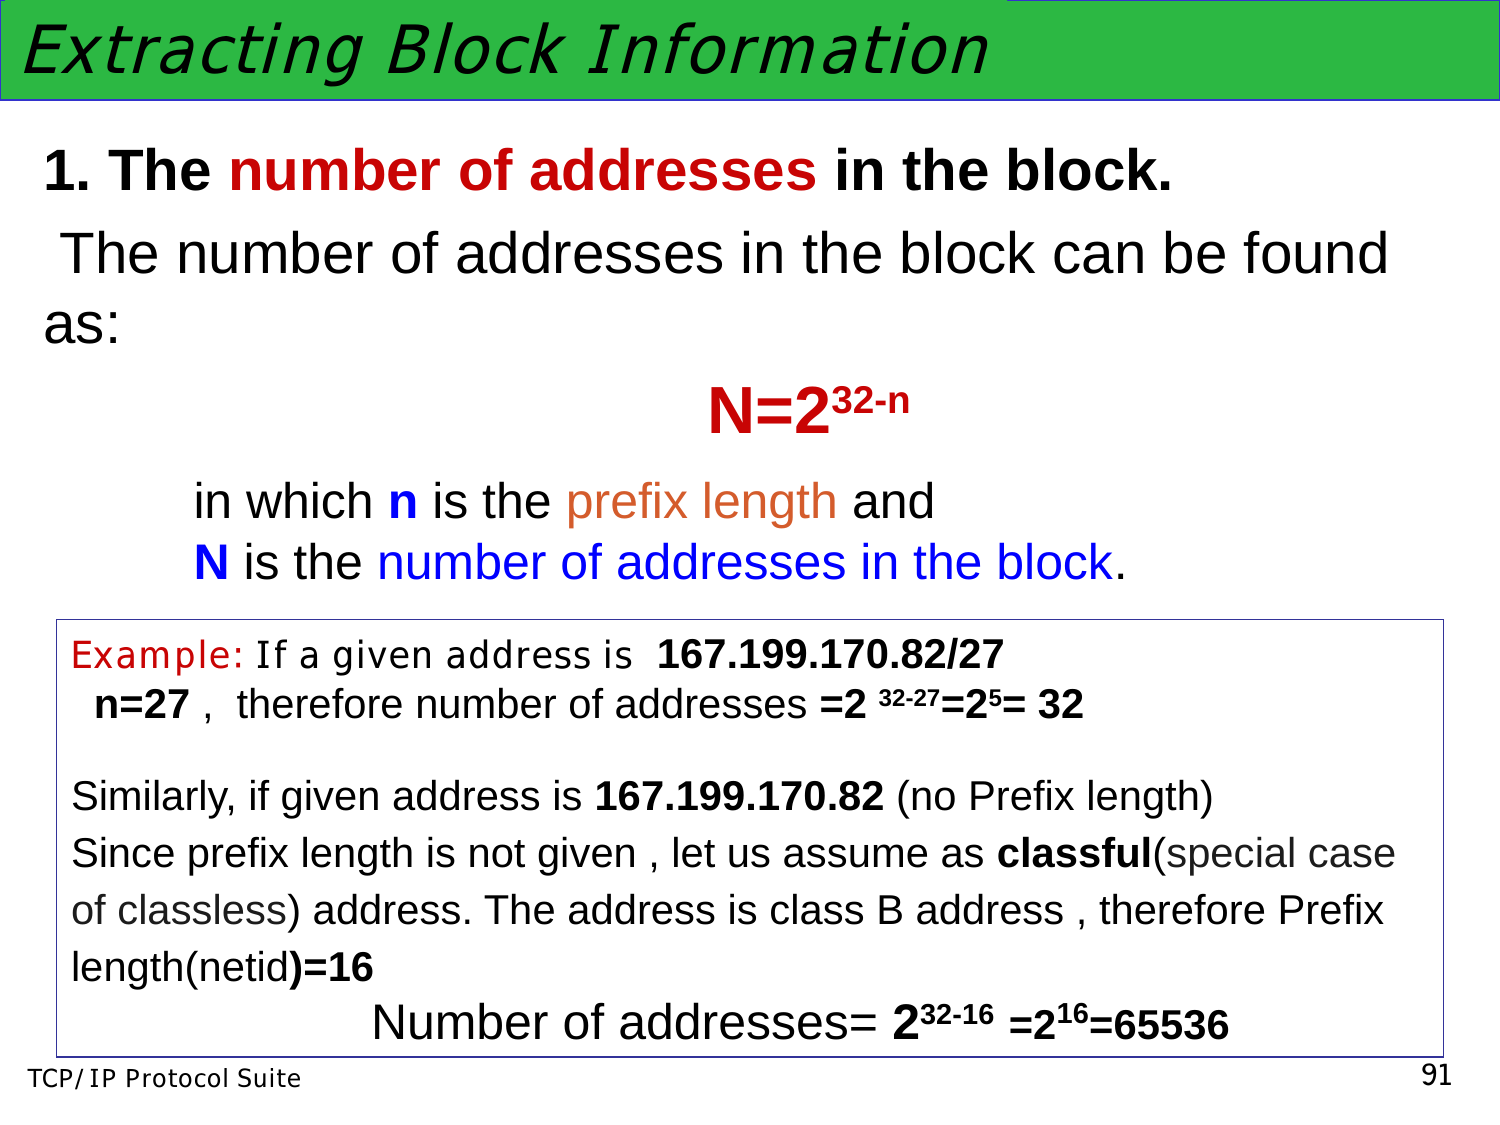

Extracting Block Information
1. The number of addresses in the block.
 The number of addresses in the block can be found as:
	N=232-n
	in which n is the prefix length and
	N is the number of addresses in the block.

Example: If a given address is  167.199.170.82/27
  n=27 ,  therefore number of addresses =2 32-27=25= 32

Similarly, if given address is 167.199.170.82 (no Prefix length)
Since prefix length is not given , let us assume as classful(special case of classless) address. The address is class B address , therefore Prefix length(netid)=16
		Number of addresses= 232-16 =216=65536
91
TCP/IP Protocol Suite